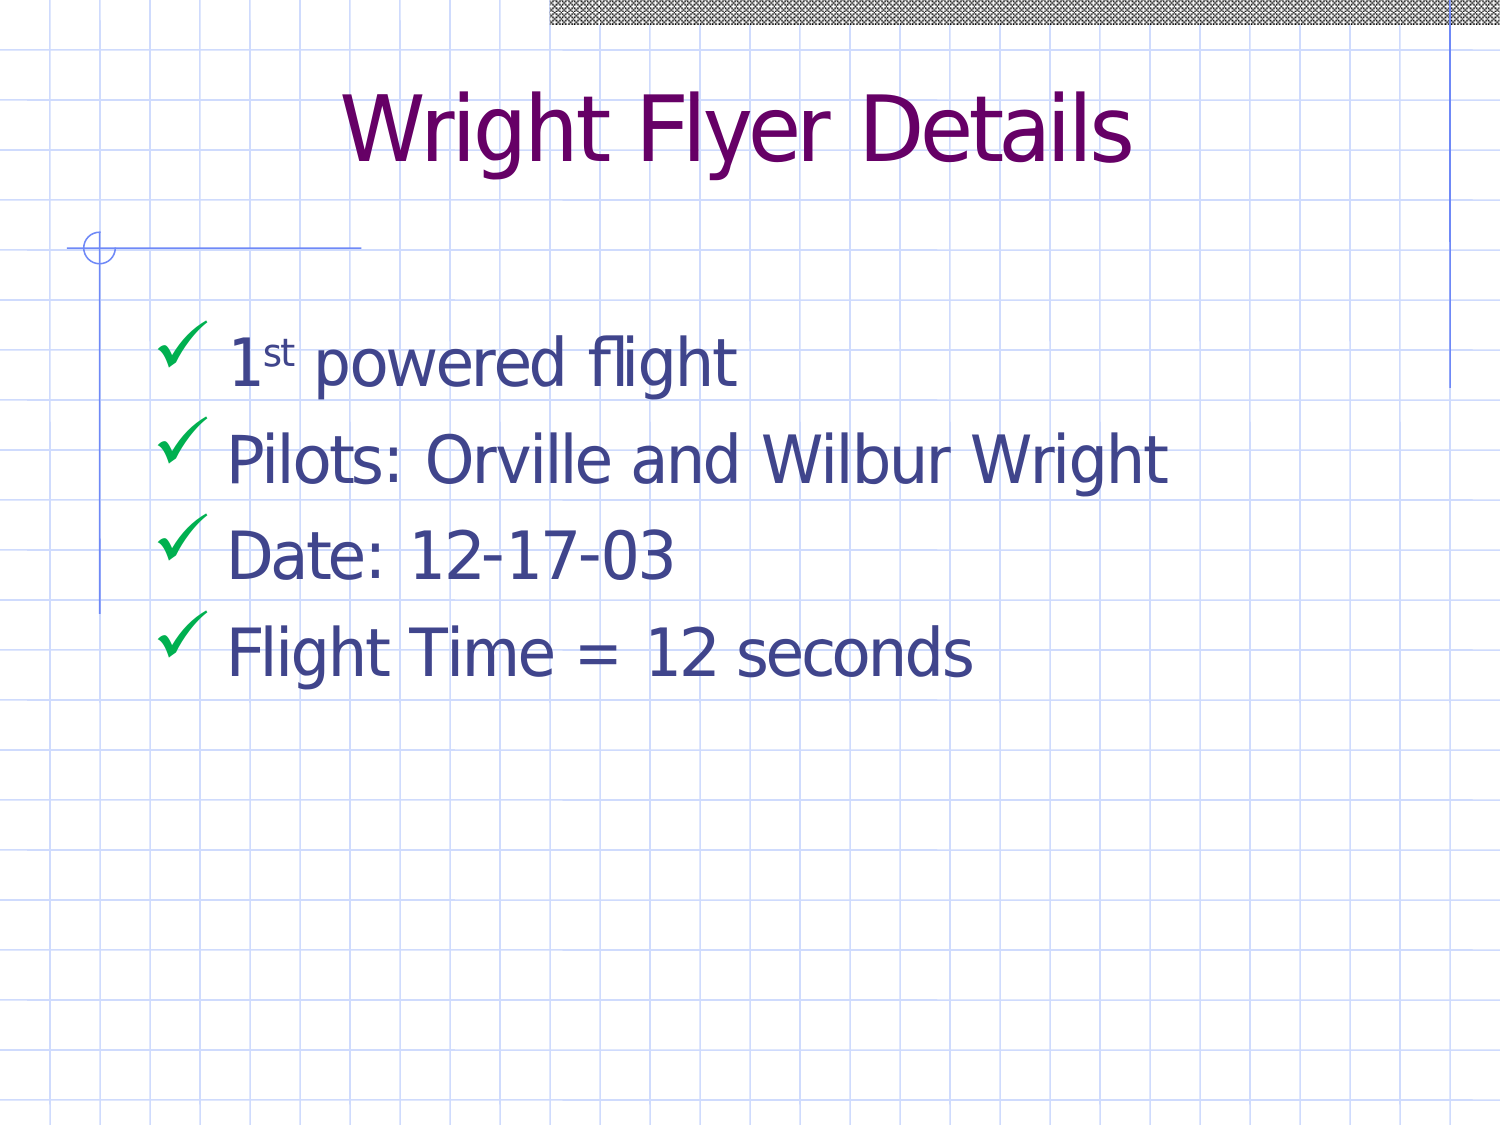

Wright Flyer Details
1st powered flight
Pilots: Orville and Wilbur Wright
Date: 12-17-03
Flight Time = 12 seconds